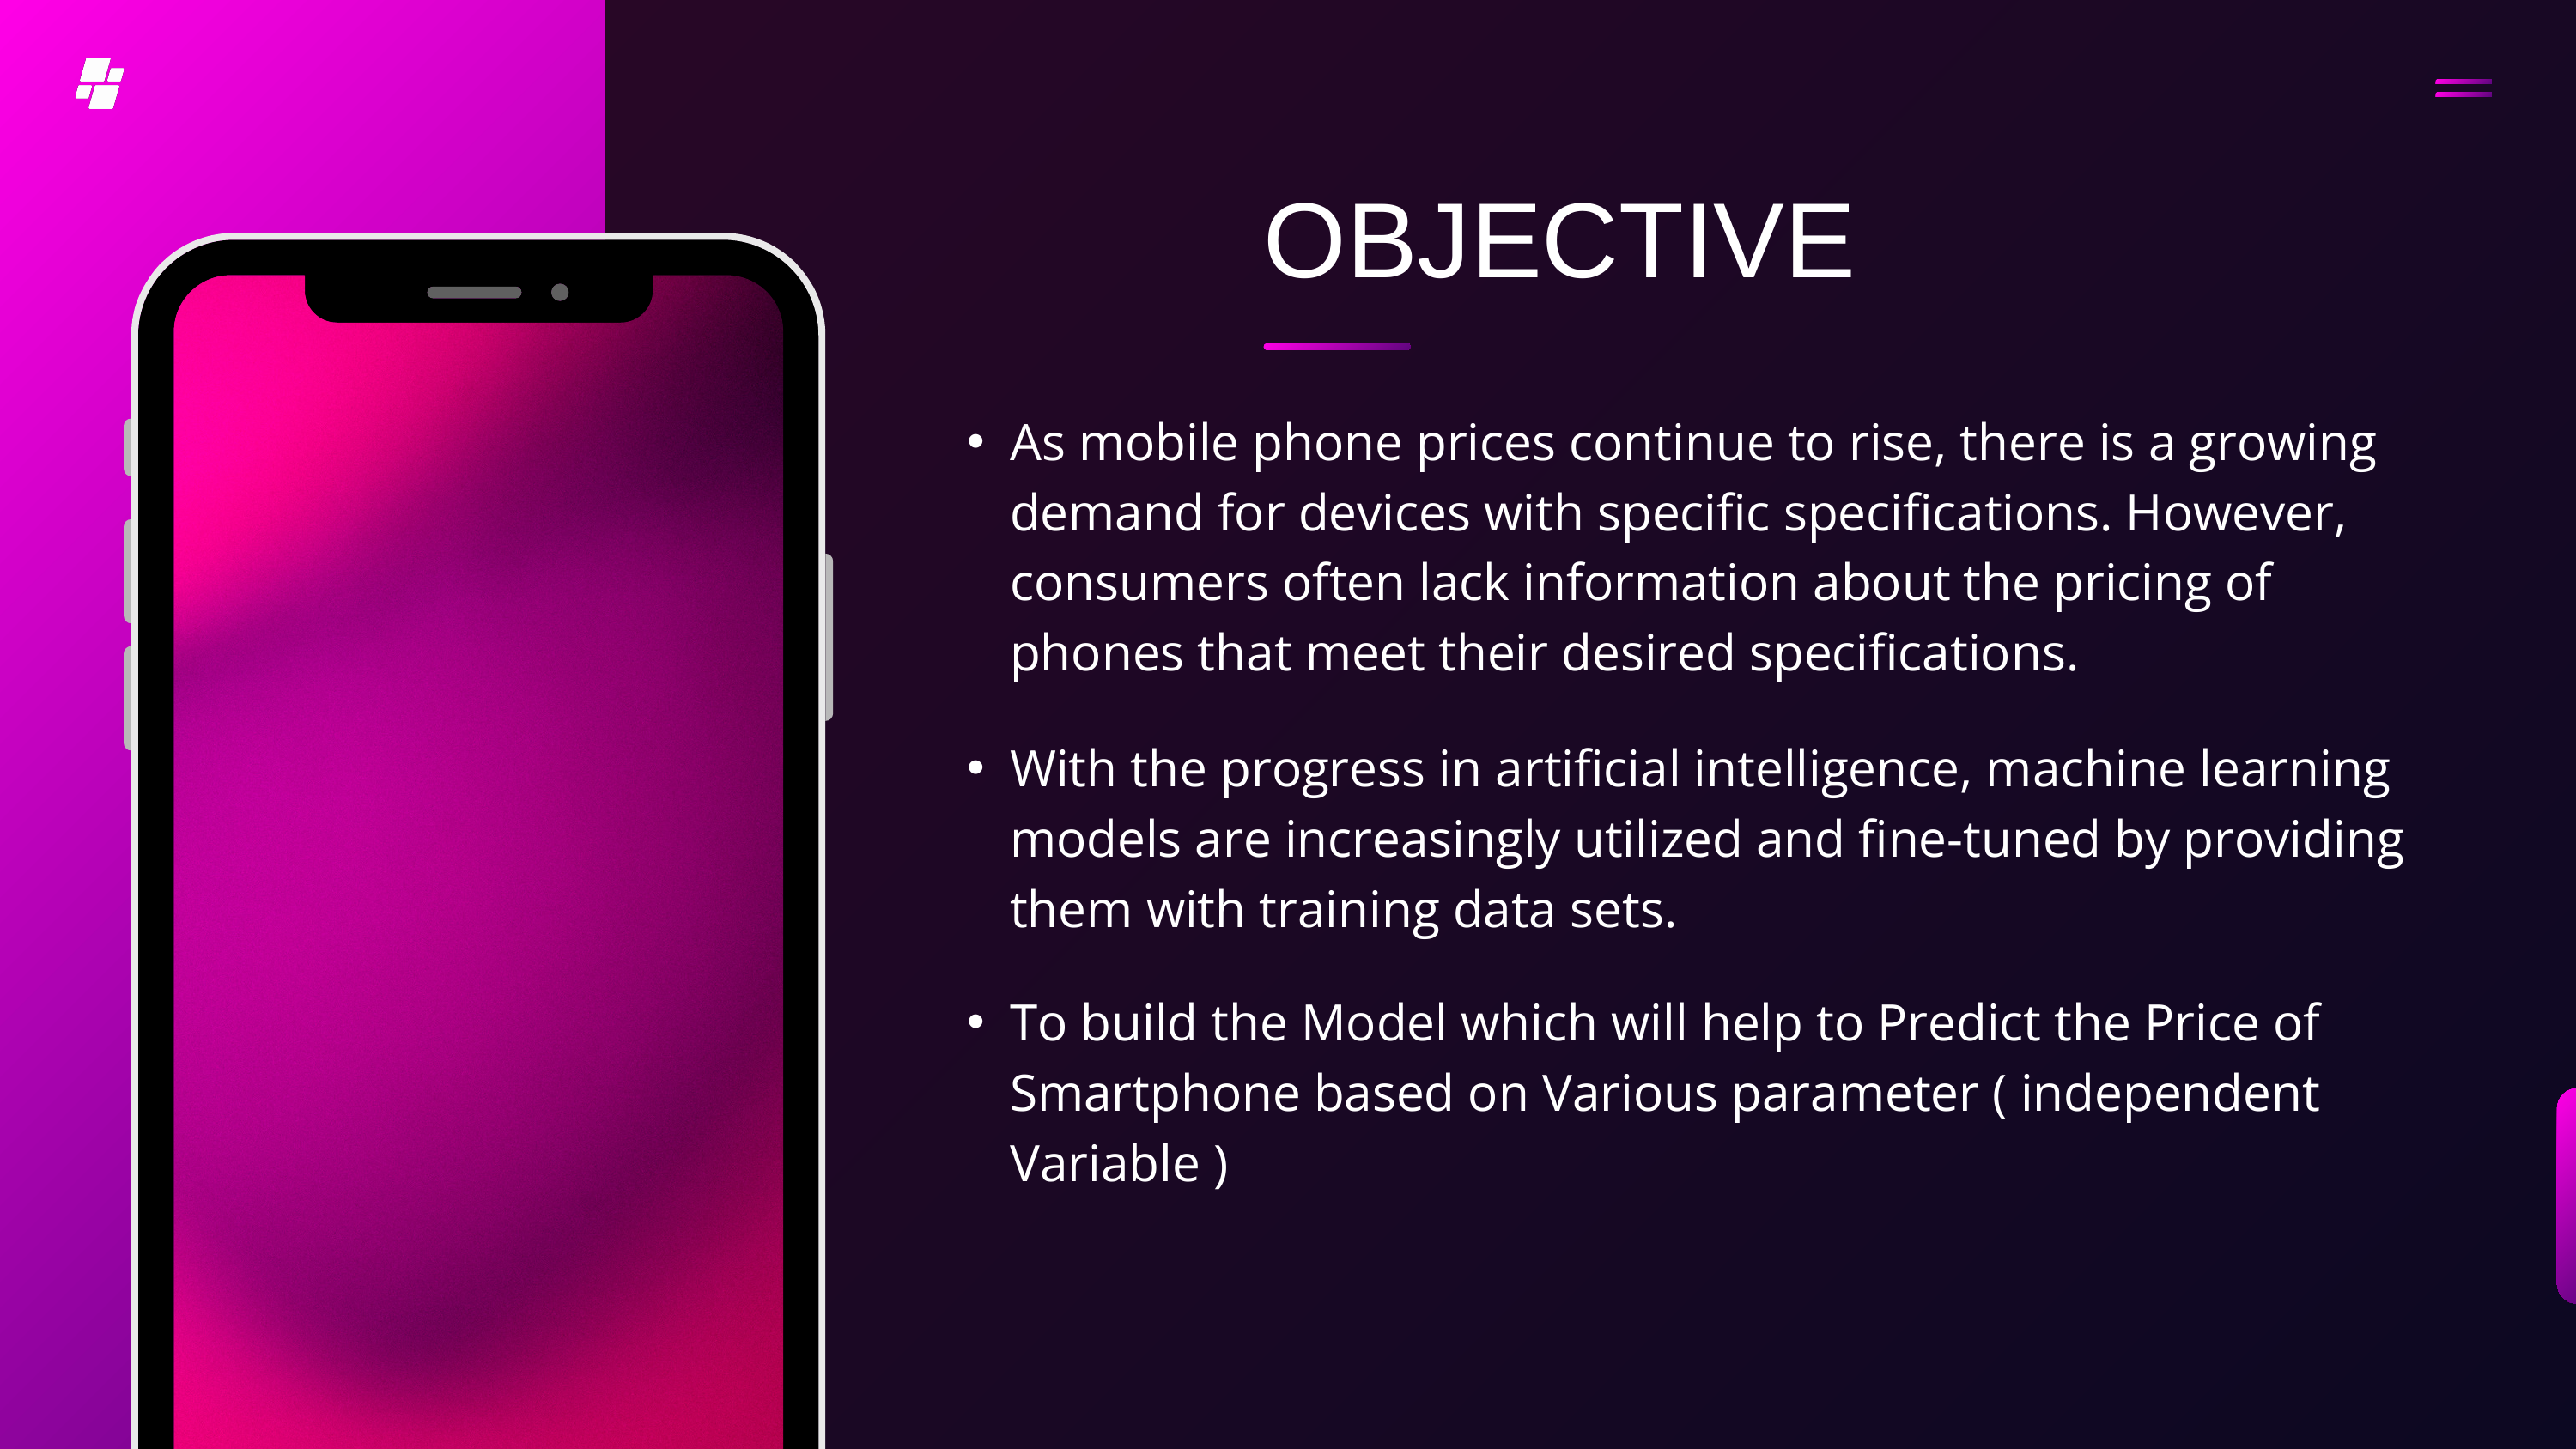

OBJECTIVE

As mobile phone prices continue to rise, there is a growing demand for devices with specific specifications. However, consumers often lack information about the pricing of phones that meet their desired specifications.
With the progress in artificial intelligence, machine learning models are increasingly utilized and fine-tuned by providing them with training data sets.
To build the Model which will help to Predict the Price of Smartphone based on Various parameter ( independent Variable )